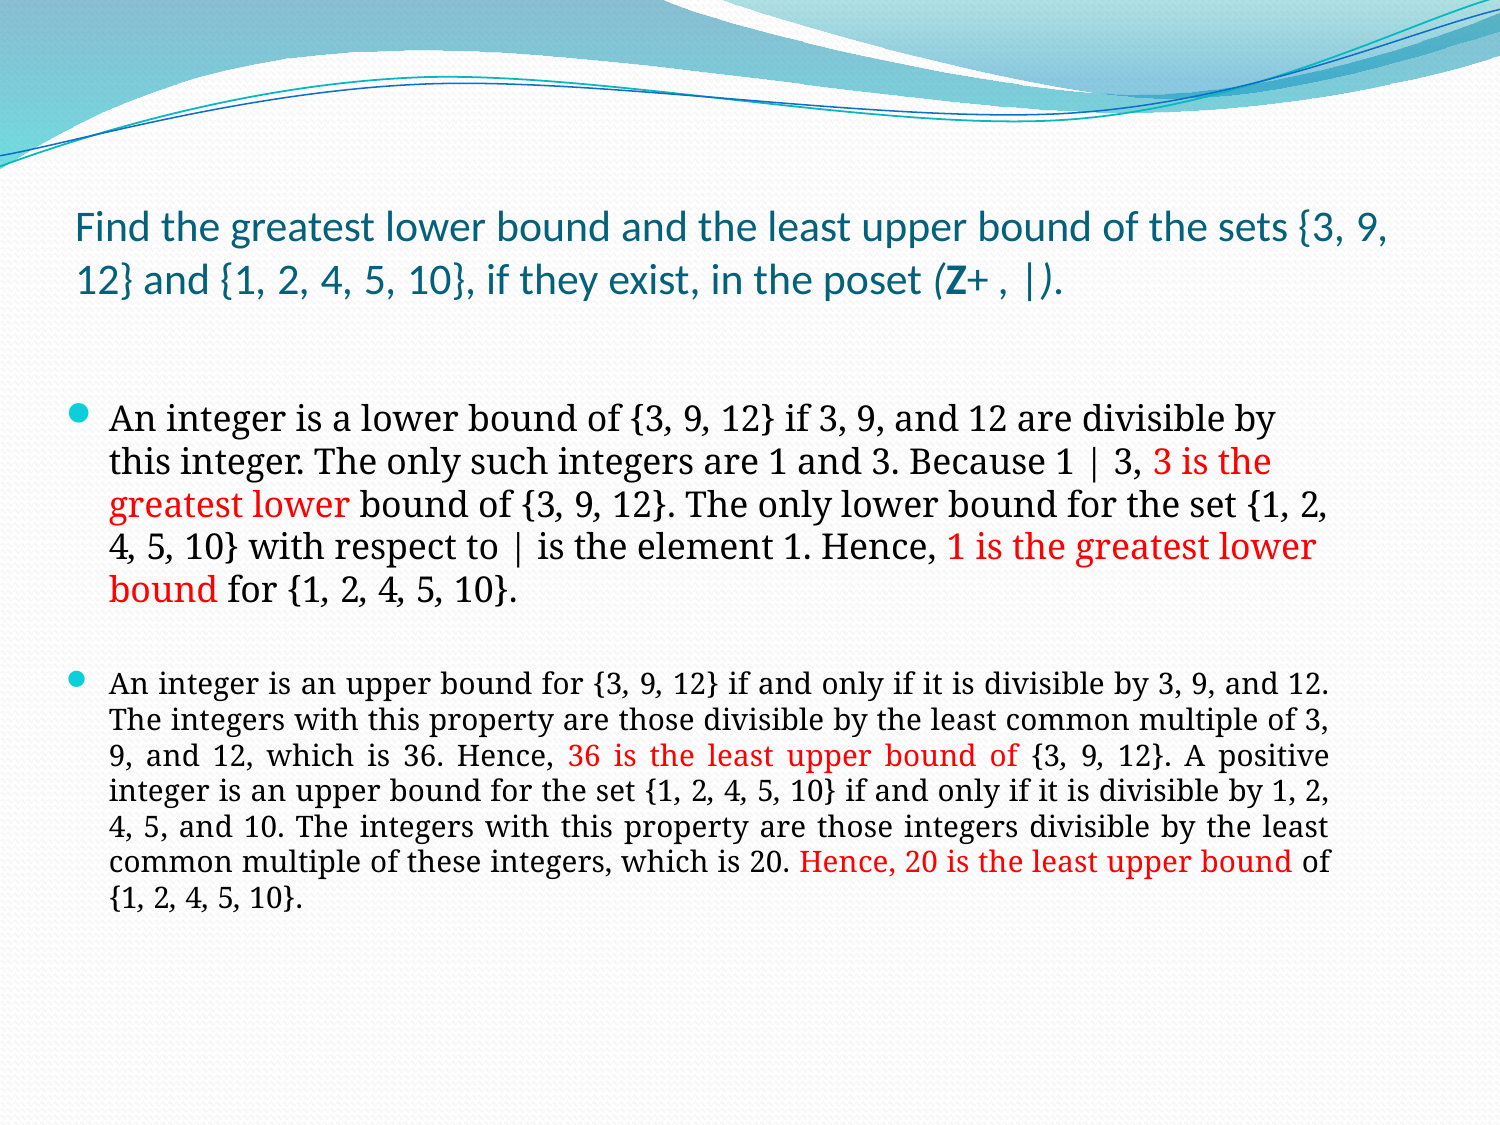

# Find the greatest lower bound and the least upper bound of the sets {3, 9, 12} and {1, 2, 4, 5, 10}, if they exist, in the poset (Z+ , |).
An integer is a lower bound of {3, 9, 12} if 3, 9, and 12 are divisible by this integer. The only such integers are 1 and 3. Because 1 | 3, 3 is the greatest lower bound of {3, 9, 12}. The only lower bound for the set {1, 2, 4, 5, 10} with respect to | is the element 1. Hence, 1 is the greatest lower bound for {1, 2, 4, 5, 10}.

An integer is an upper bound for {3, 9, 12} if and only if it is divisible by 3, 9, and 12. The integers with this property are those divisible by the least common multiple of 3, 9, and 12, which is 36. Hence, 36 is the least upper bound of {3, 9, 12}. A positive integer is an upper bound for the set {1, 2, 4, 5, 10} if and only if it is divisible by 1, 2, 4, 5, and 10. The integers with this property are those integers divisible by the least common multiple of these integers, which is 20. Hence, 20 is the least upper bound of {1, 2, 4, 5, 10}.